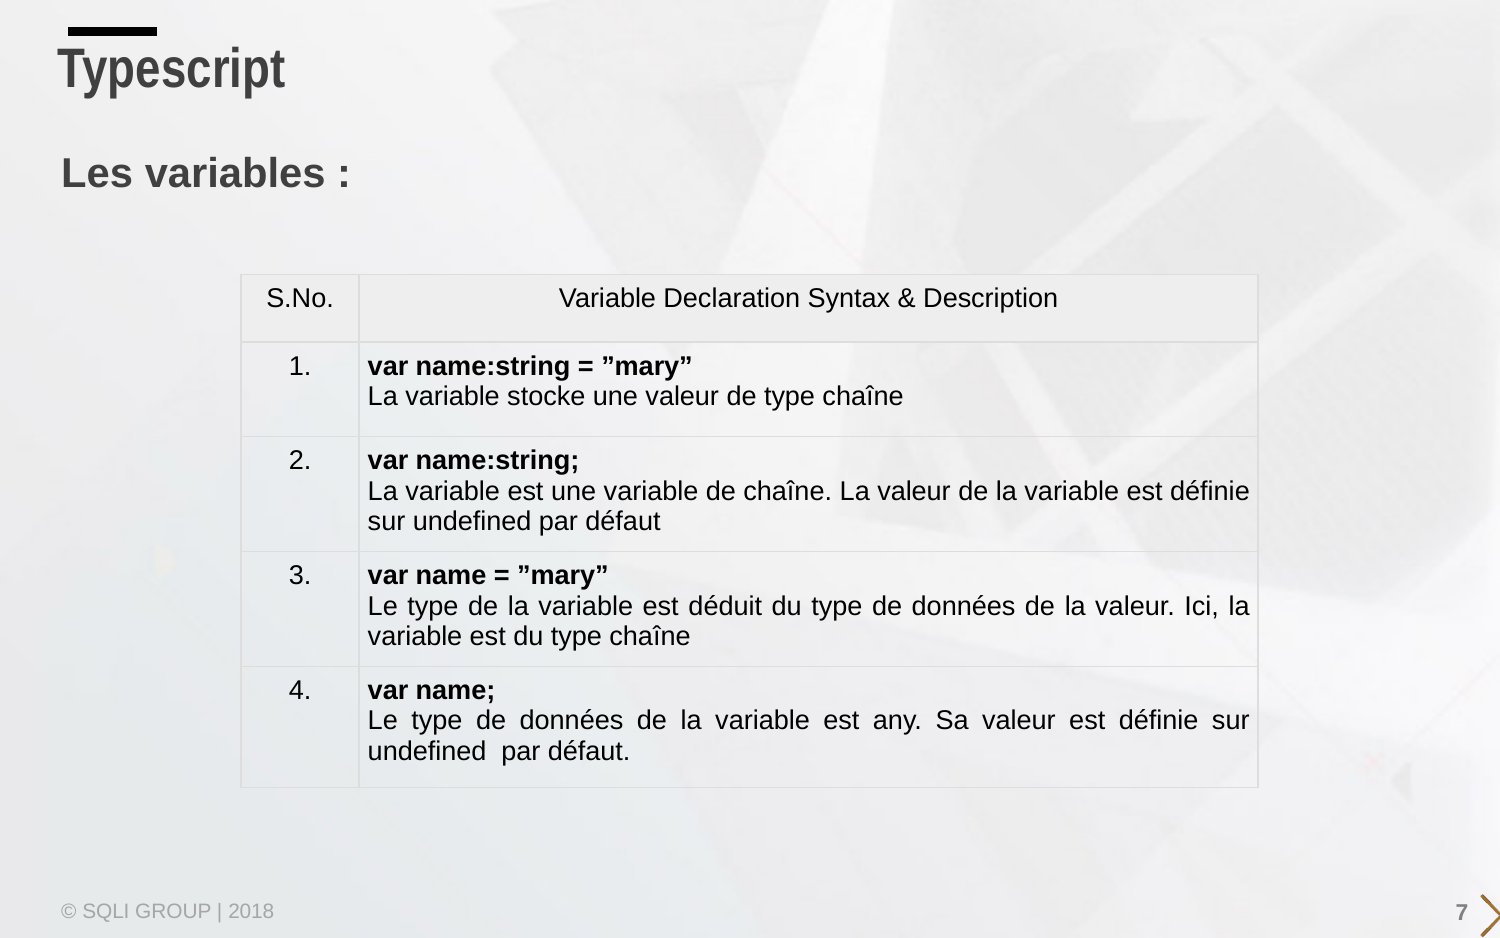

# Typescript
Les variables :
| S.No. | Variable Declaration Syntax & Description |
| --- | --- |
| 1. | var name:string = ”mary” La variable stocke une valeur de type chaîne |
| 2. | var name:string; La variable est une variable de chaîne. La valeur de la variable est définie sur undefined par défaut |
| 3. | var name = ”mary” Le type de la variable est déduit du type de données de la valeur. Ici, la variable est du type chaîne |
| 4. | var name; Le type de données de la variable est any. Sa valeur est définie sur undefined par défaut. |
7
© SQLI GROUP | 2018